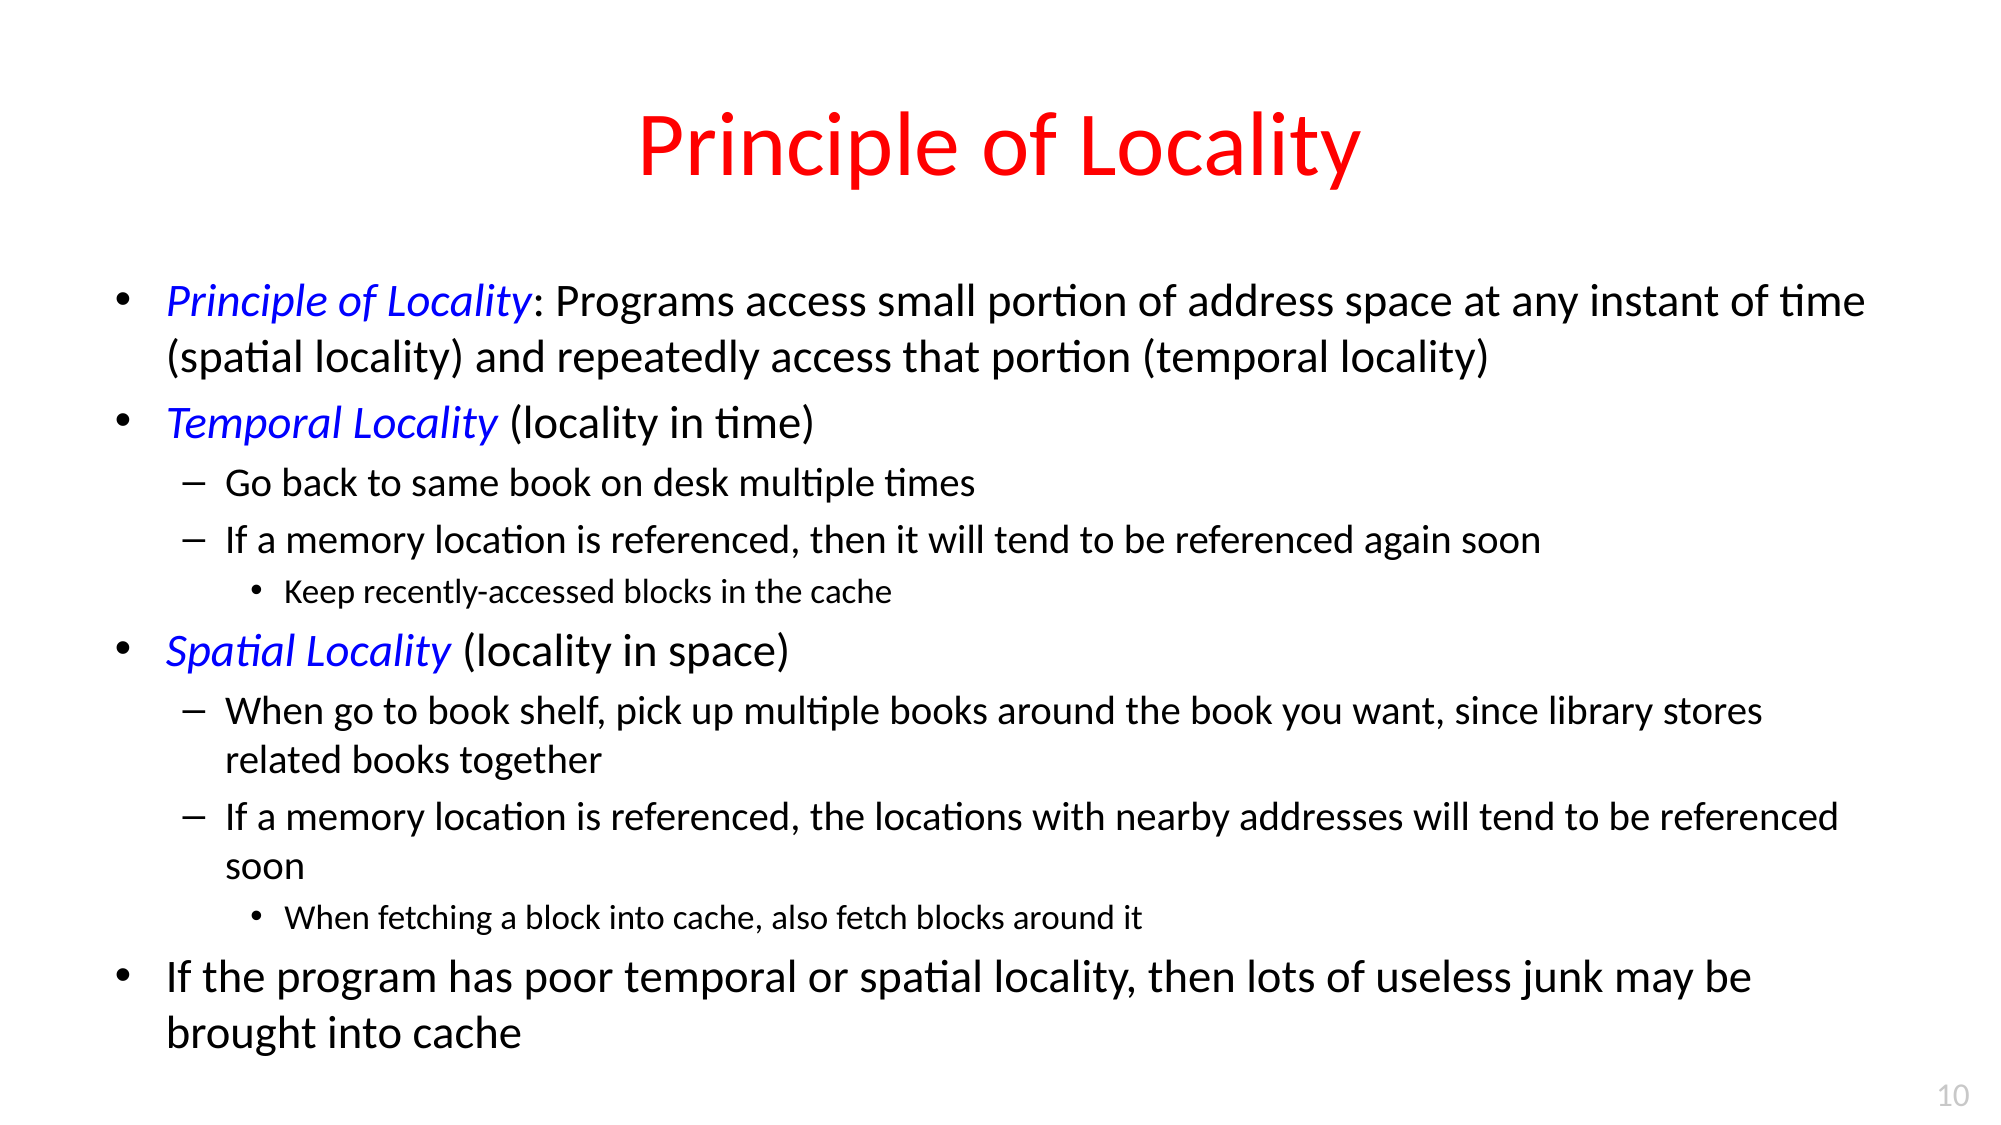

# Principle of Locality
Principle of Locality: Programs access small portion of address space at any instant of time (spatial locality) and repeatedly access that portion (temporal locality)
Temporal Locality (locality in time)
Go back to same book on desk multiple times
If a memory location is referenced, then it will tend to be referenced again soon
Keep recently-accessed blocks in the cache
Spatial Locality (locality in space)
When go to book shelf, pick up multiple books around the book you want, since library stores related books together
If a memory location is referenced, the locations with nearby addresses will tend to be referenced soon
When fetching a block into cache, also fetch blocks around it
If the program has poor temporal or spatial locality, then lots of useless junk may be brought into cache

10